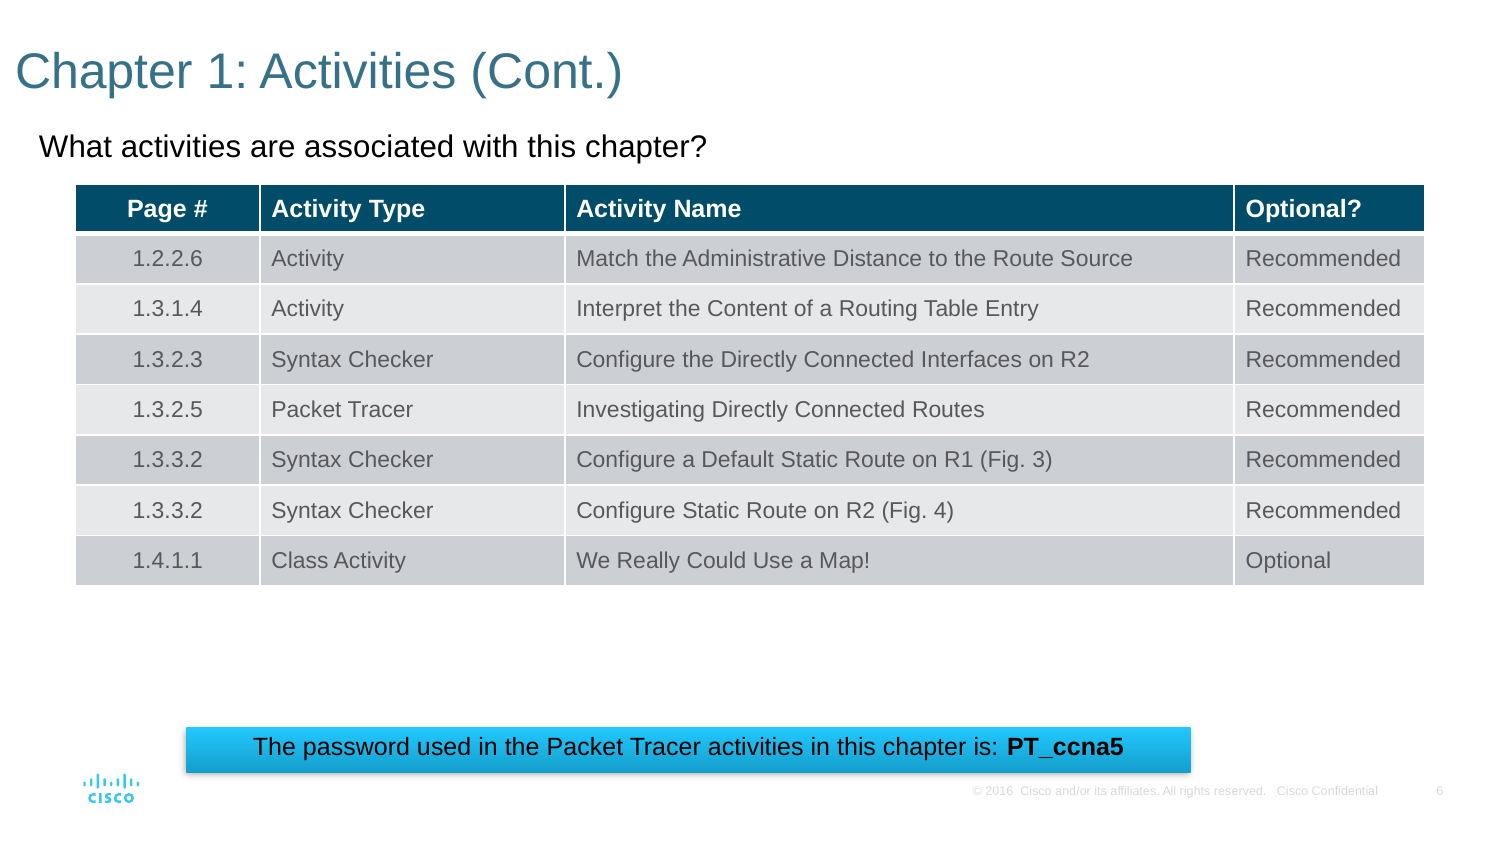

# Chapter 1: Activities (Cont.)
What activities are associated with this chapter?

| Page # | Activity Type | Activity Name | Optional? |
| --- | --- | --- | --- |
| 1.2.2.6 | Activity | Match the Administrative Distance to the Route Source | Recommended |
| 1.3.1.4 | Activity | Interpret the Content of a Routing Table Entry | Recommended |
| 1.3.2.3 | Syntax Checker | Configure the Directly Connected Interfaces on R2 | Recommended |
| 1.3.2.5 | Packet Tracer | Investigating Directly Connected Routes | Recommended |
| 1.3.3.2 | Syntax Checker | Configure a Default Static Route on R1 (Fig. 3) | Recommended |
| 1.3.3.2 | Syntax Checker | Configure Static Route on R2 (Fig. 4) | Recommended |
| 1.4.1.1 | Class Activity | We Really Could Use a Map! | Optional |
The password used in the Packet Tracer activities in this chapter is: PT_ccna5